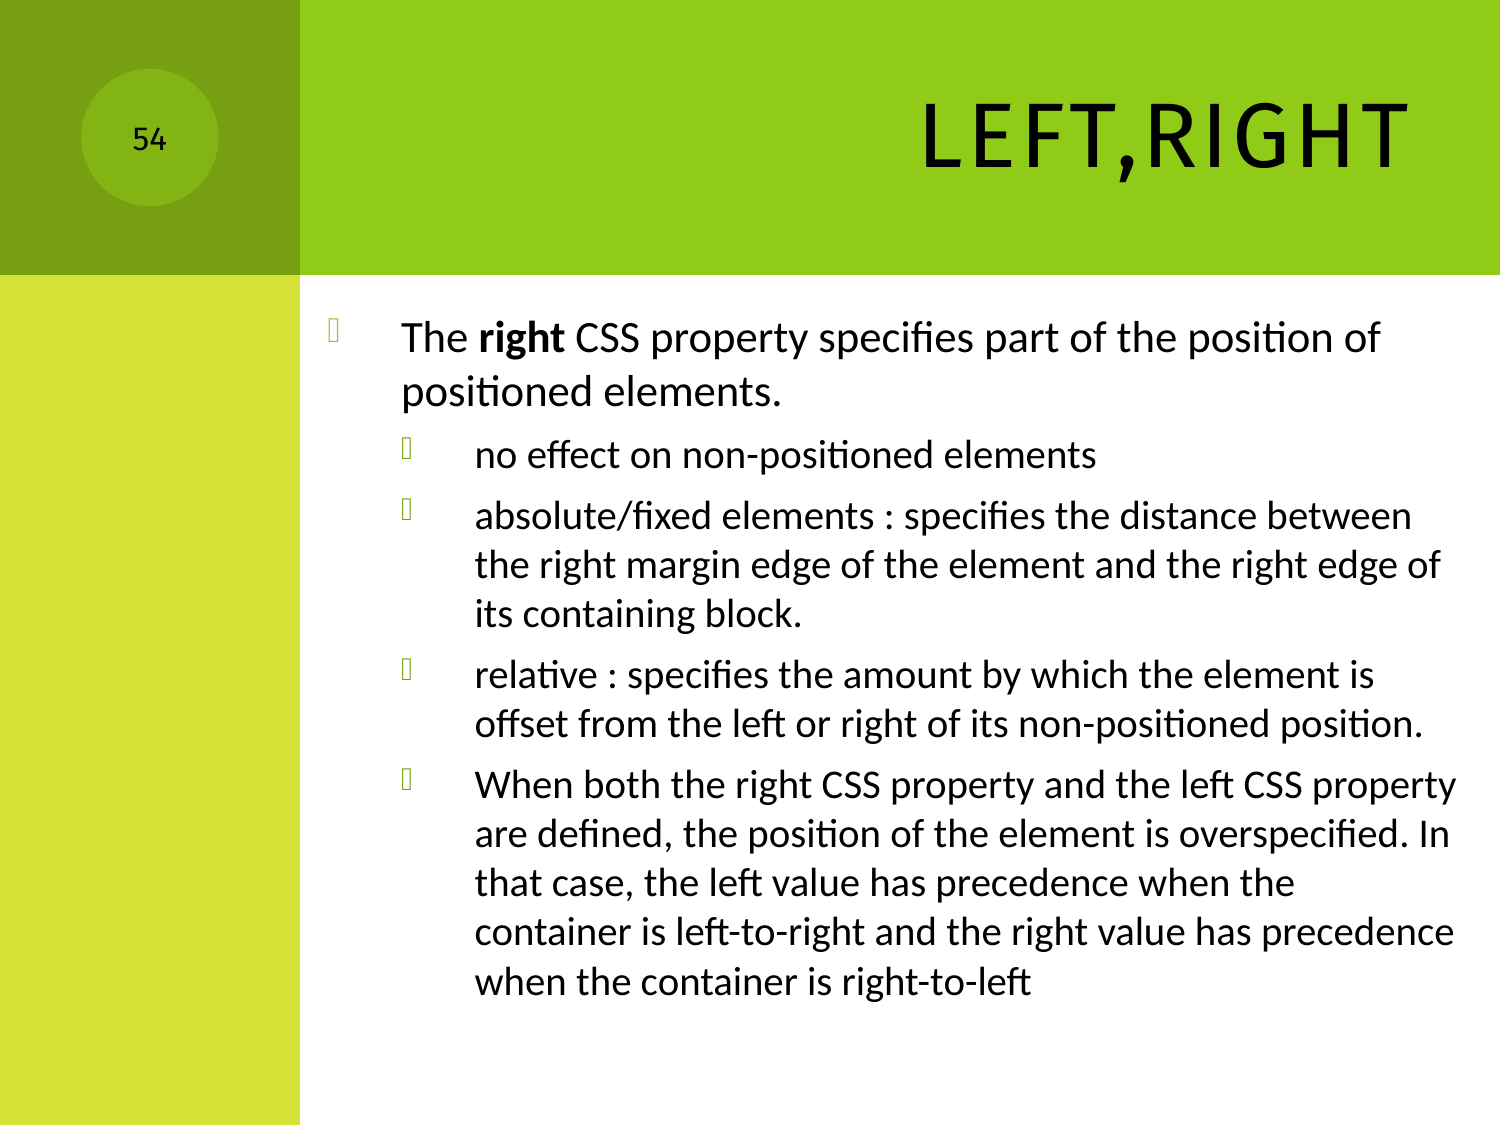

# left,right
54
The right CSS property specifies part of the position of positioned elements.
no effect on non-positioned elements
absolute/fixed elements : specifies the distance between the right margin edge of the element and the right edge of its containing block.
relative : specifies the amount by which the element is offset from the left or right of its non-positioned position.
When both the right CSS property and the left CSS property are defined, the position of the element is overspecified. In that case, the left value has precedence when the container is left-to-right and the right value has precedence when the container is right-to-left